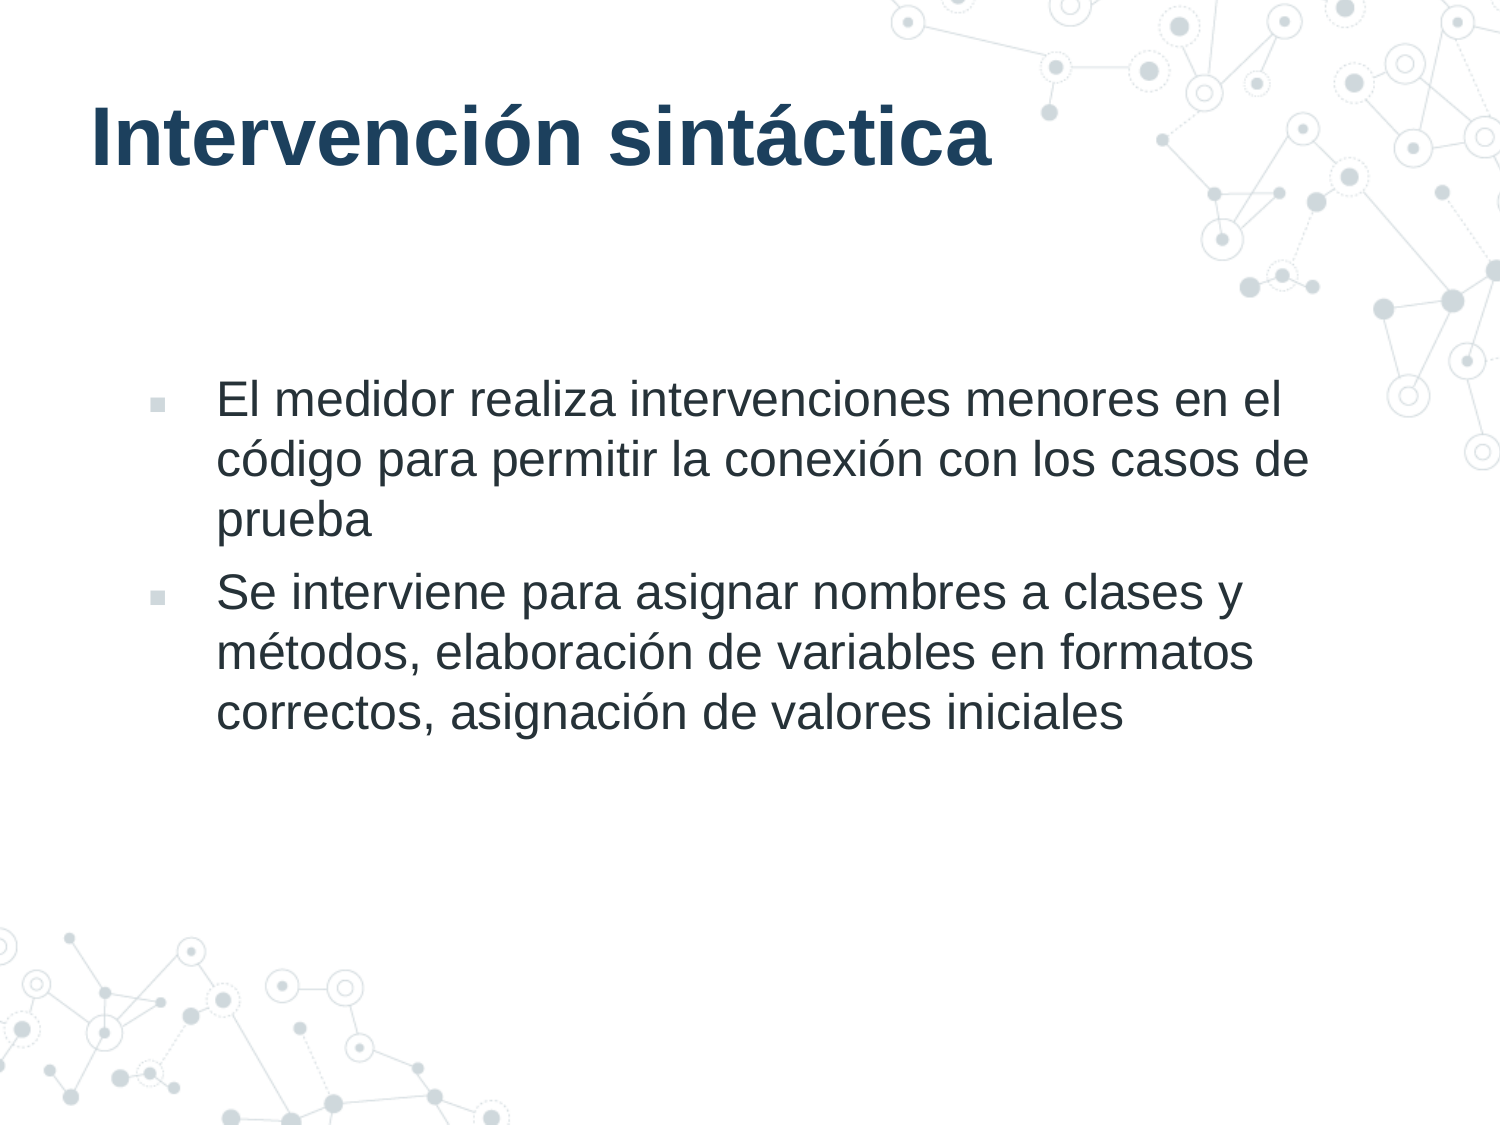

# Intervención sintáctica
El medidor realiza intervenciones menores en el código para permitir la conexión con los casos de prueba
Se interviene para asignar nombres a clases y métodos, elaboración de variables en formatos correctos, asignación de valores iniciales